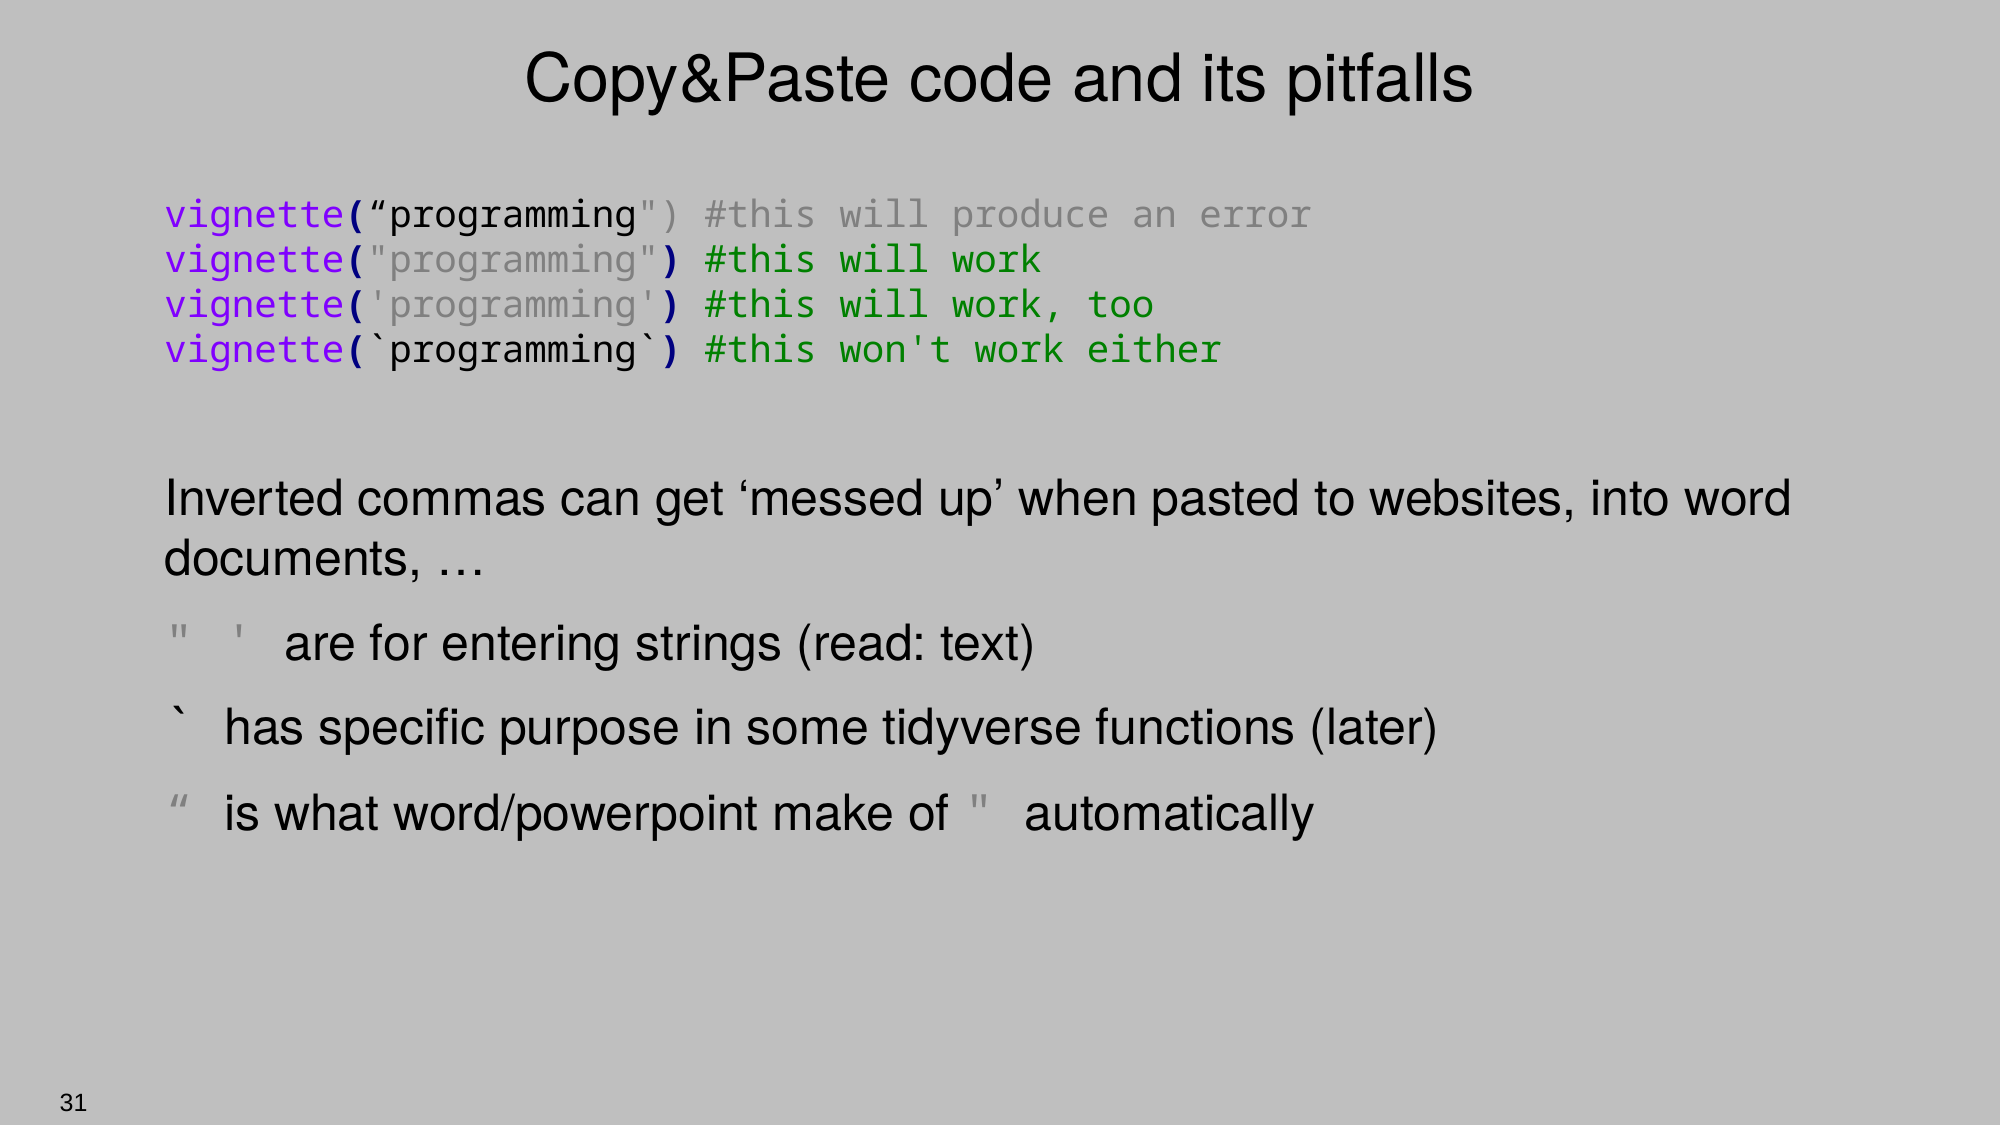

# Copy&Paste code and its pitfalls
vignette(“programming") #this will produce an error
vignette("programming") #this will work
vignette('programming') #this will work, too
vignette(`programming`) #this won't work either

Inverted commas can get ‘messed up’ when pasted to websites, into word documents, …
" ' are for entering strings (read: text)
` has specific purpose in some tidyverse functions (later)
“ is what word/powerpoint make of " automatically